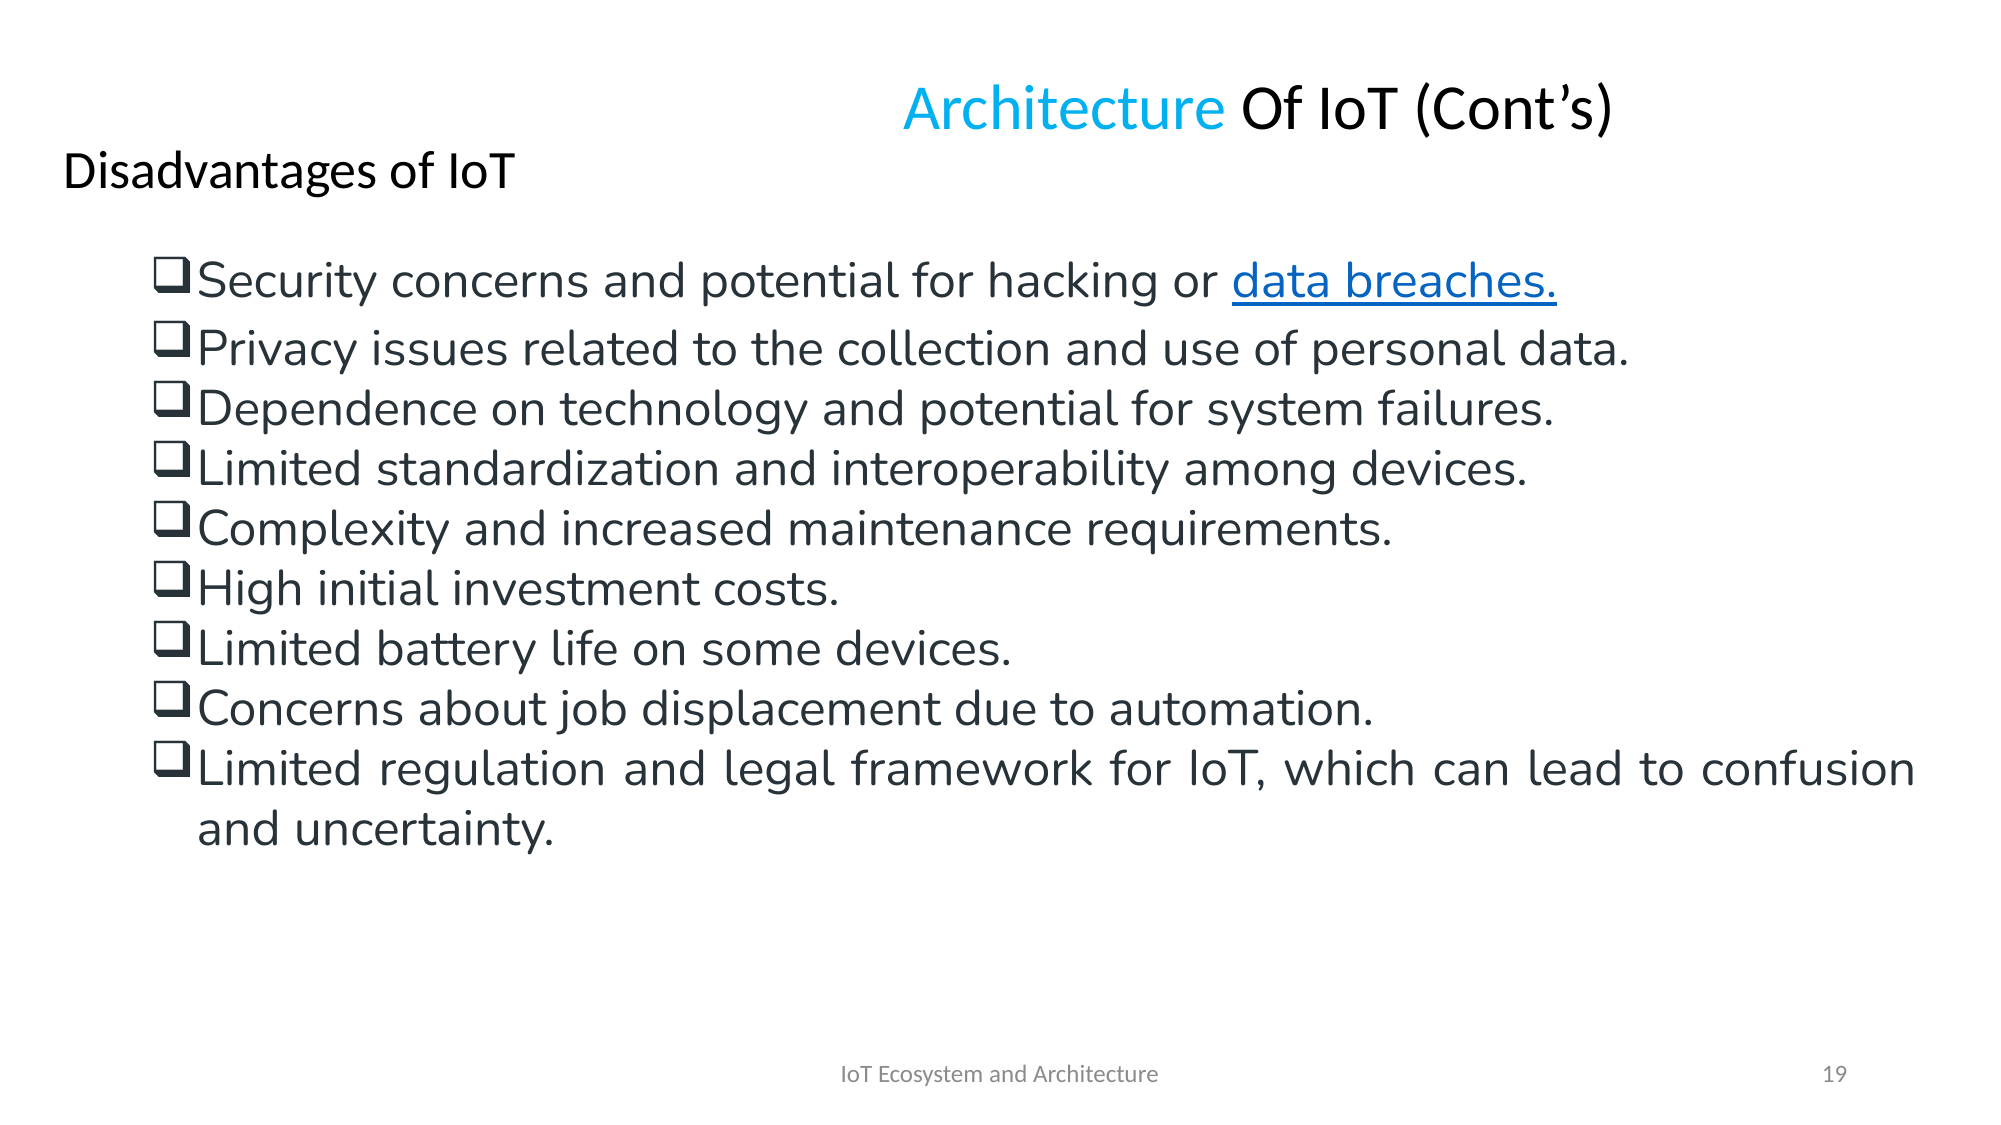

# Architecture Of IoT (Cont’s)Of Things IOT
Disadvantages of IoTf Things IOT
Security concerns and potential for hacking or data breaches.
Privacy issues related to the collection and use of personal data.
Dependence on technology and potential for system failures.
Limited standardization and interoperability among devices.
Complexity and increased maintenance requirements.
High initial investment costs.
Limited battery life on some devices.
Concerns about job displacement due to automation.
Limited regulation and legal framework for IoT, which can lead to confusion and uncertainty.
IoT Ecosystem and Architecture
19